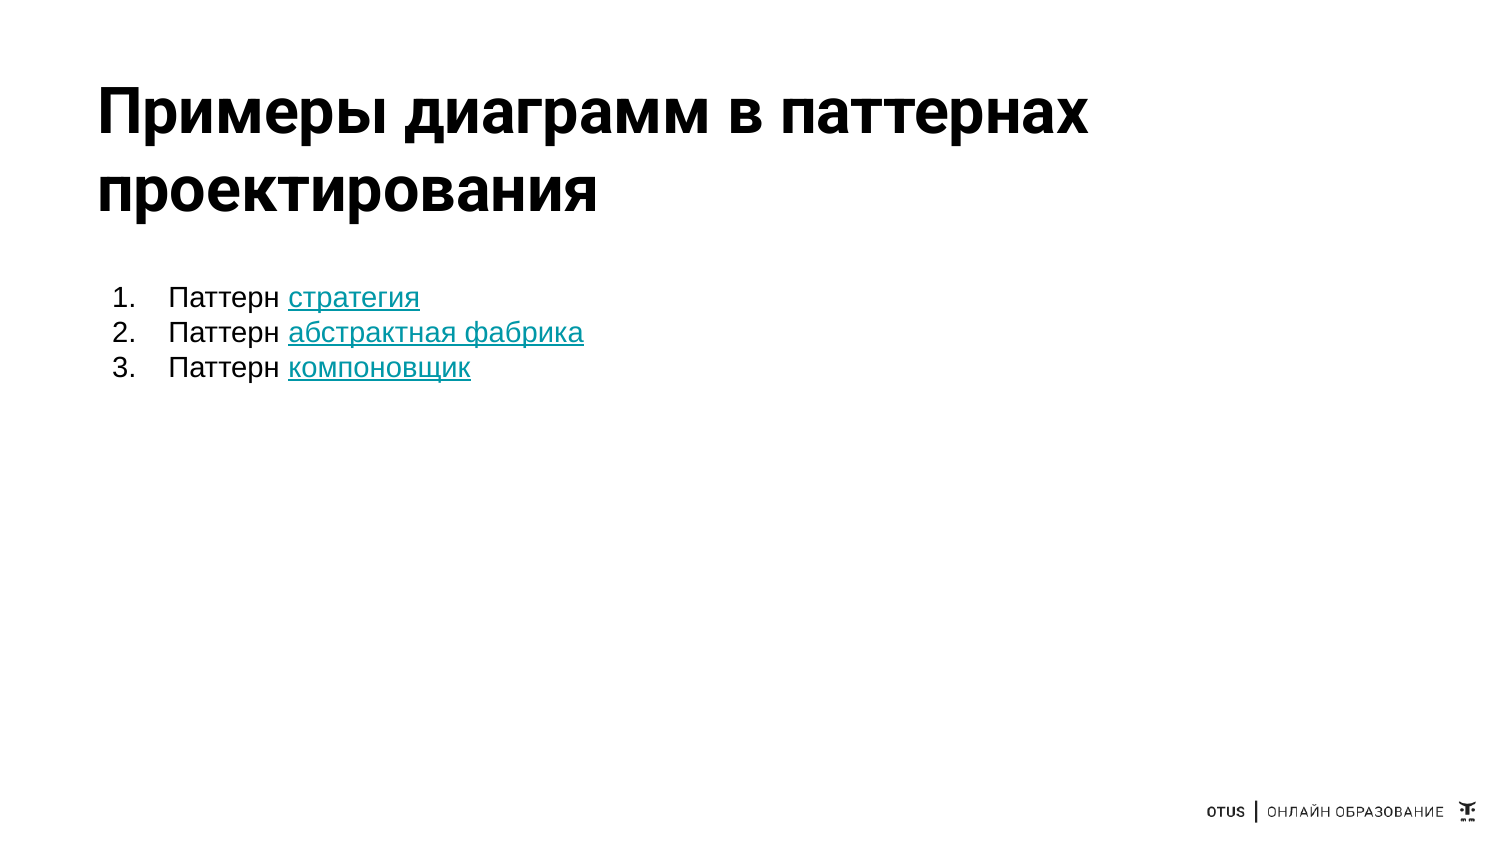

# Примеры диаграмм в паттернах проектирования

Паттерн стратегия
Паттерн абстрактная фабрика
Паттерн компоновщик